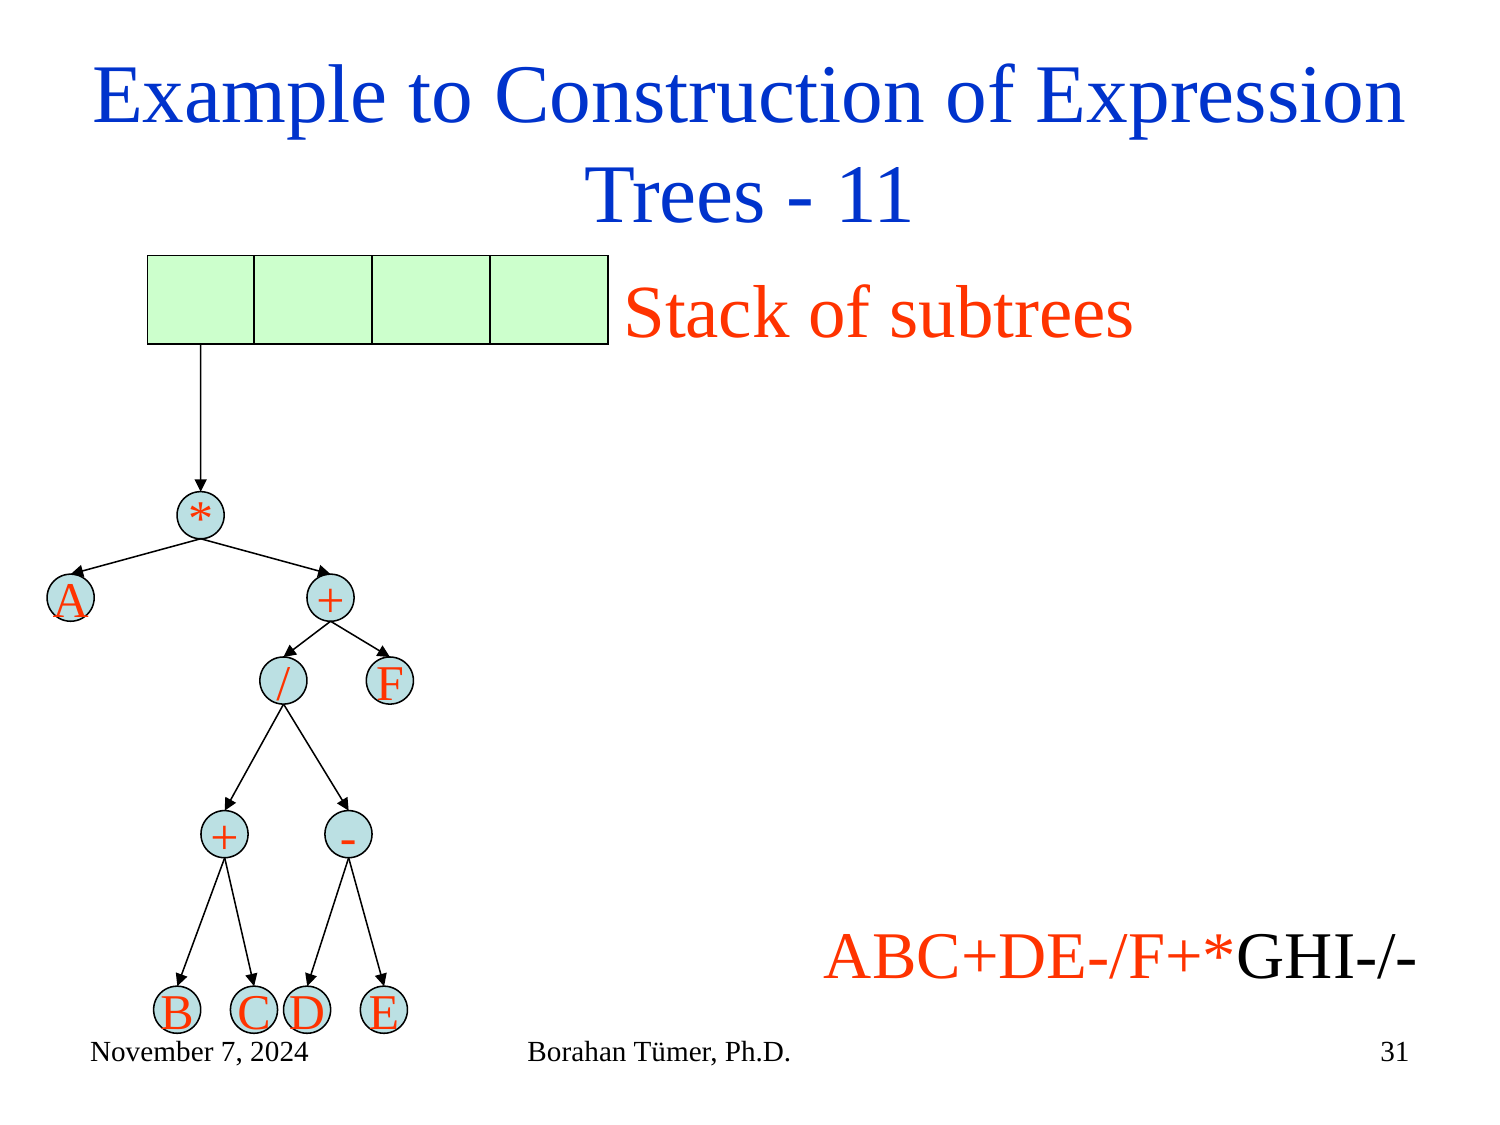

# Example to Construction of Expression Trees - 11

Stack of subtrees
*
A
+
/
+
B
C
-
D
E
F
ABC+DE-/F+*GHI-/-
November 7, 2024
Borahan Tümer, Ph.D.
31